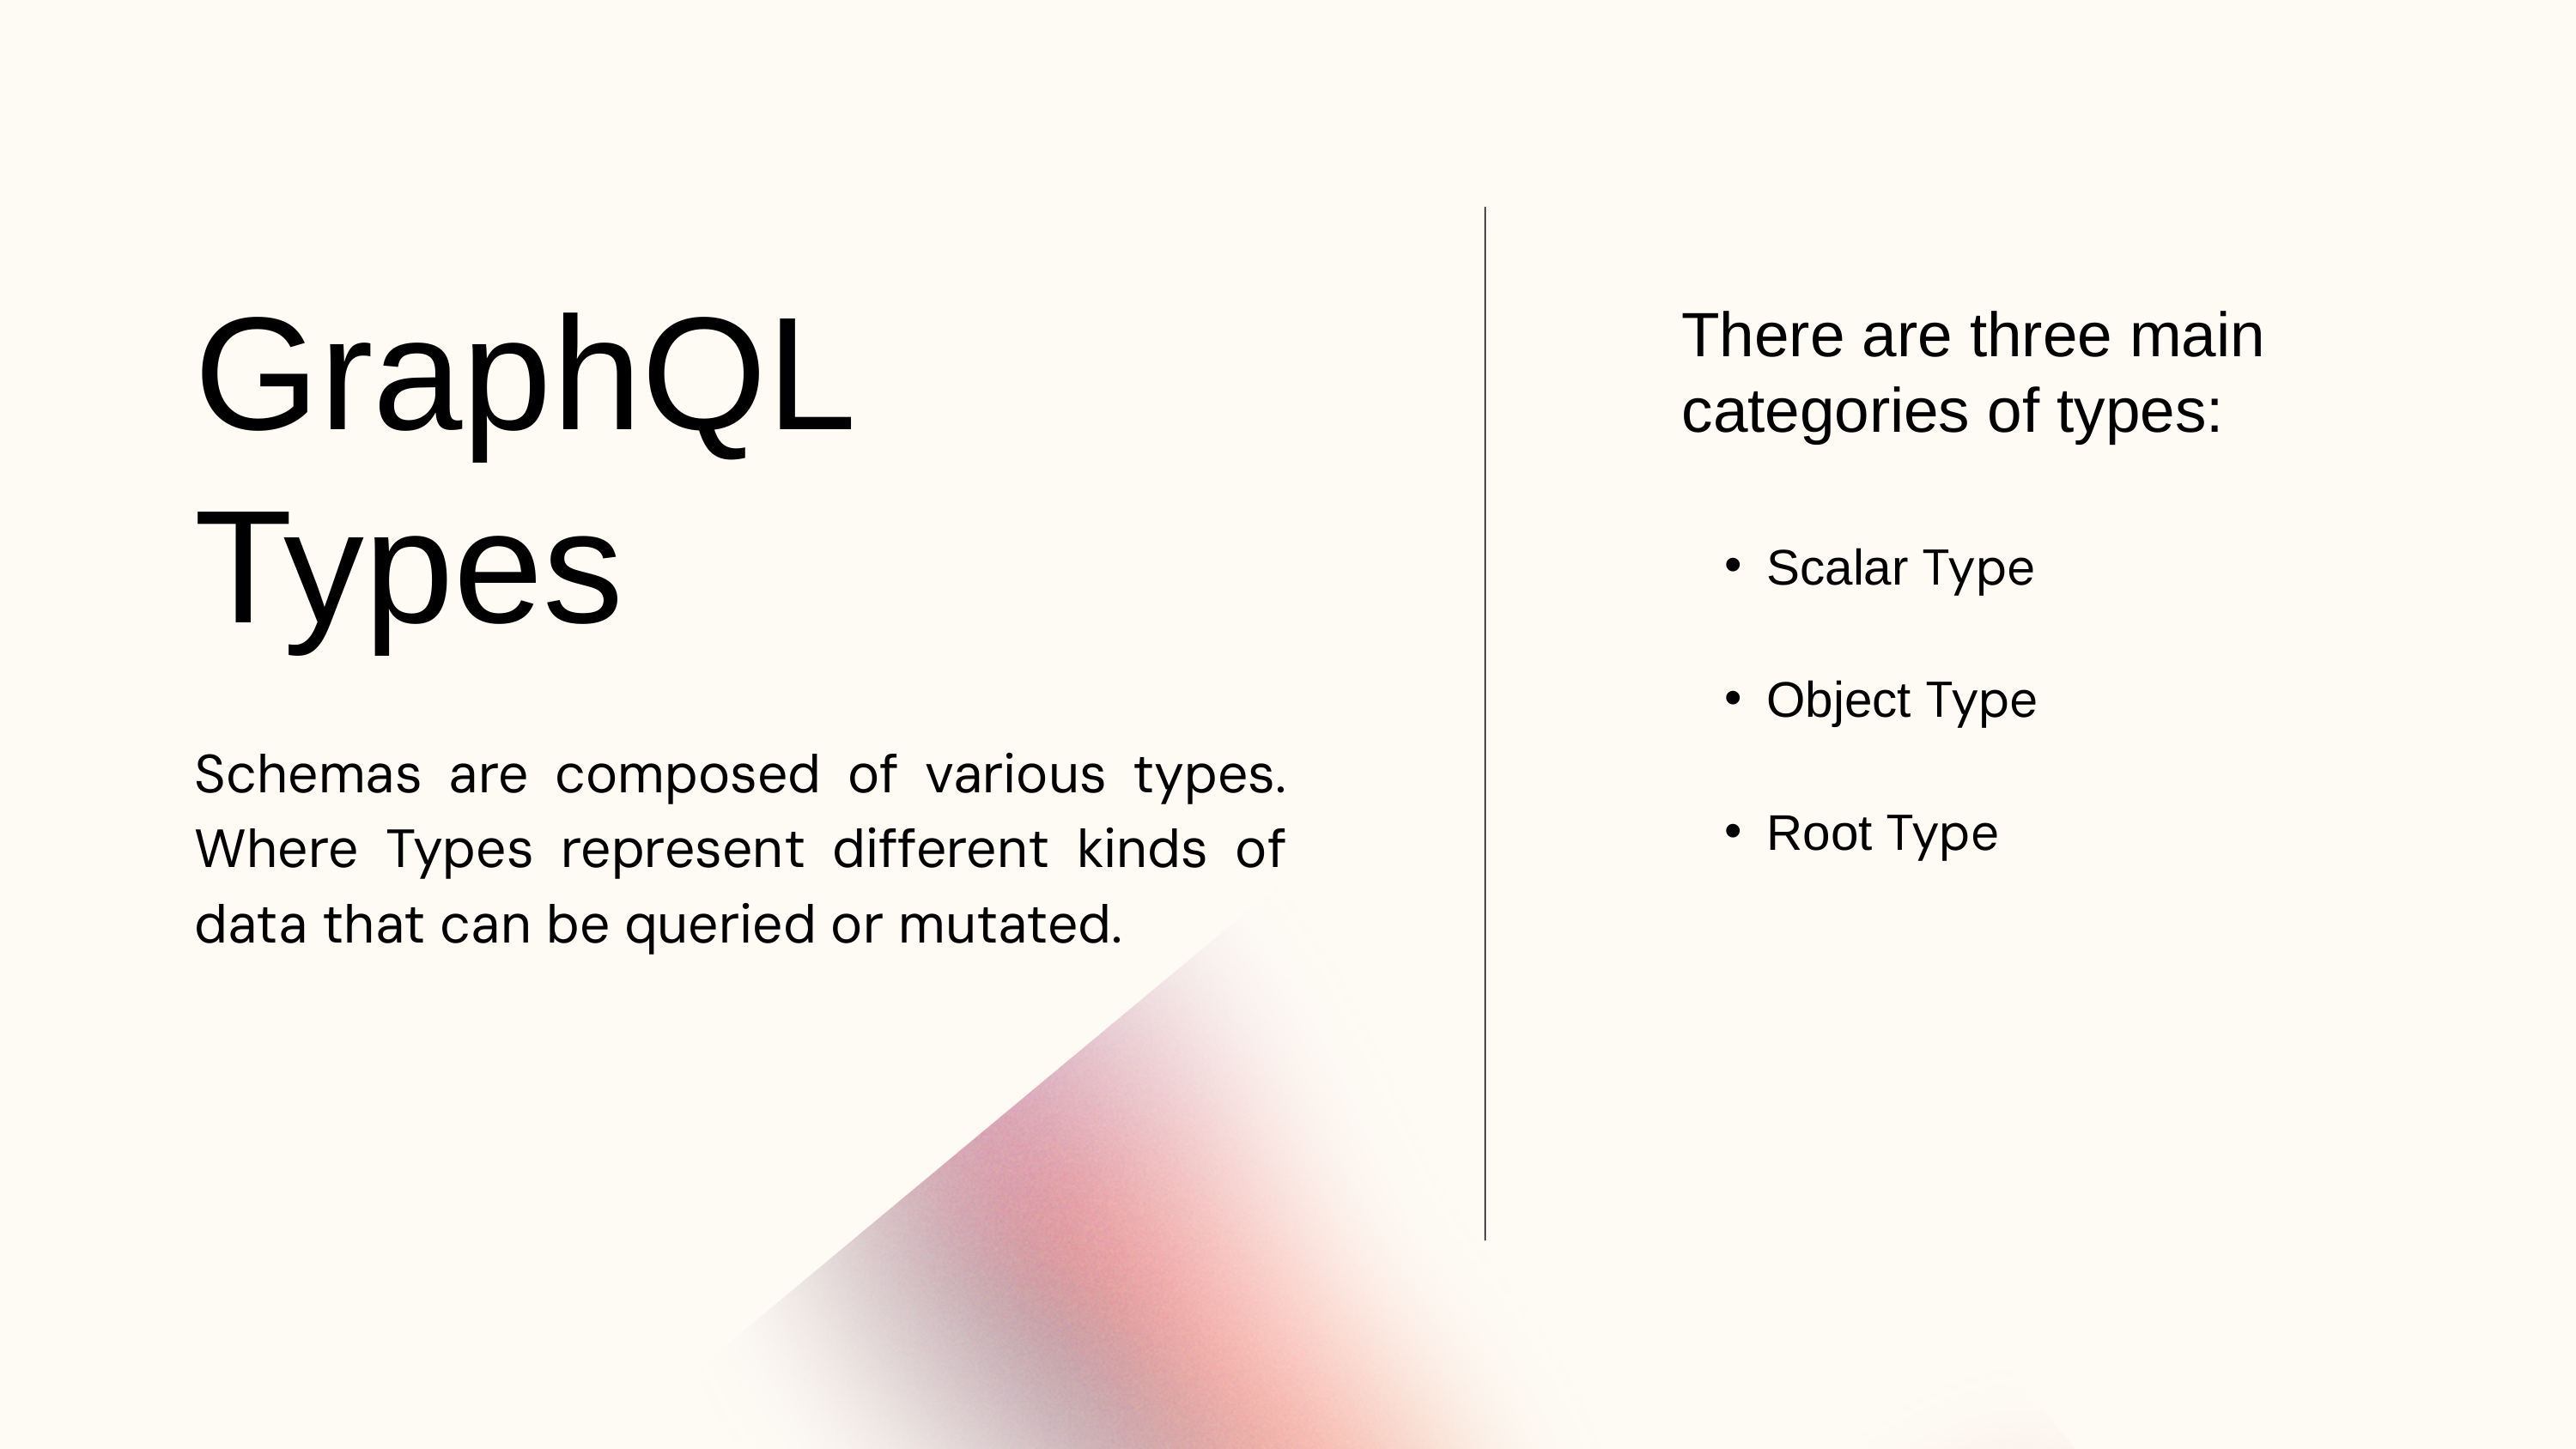

GraphQL
Types
Schemas are composed of various types. Where Types represent different kinds of data that can be queried or mutated.​
There are three main categories of types: ​
Scalar Type

Object Type

Root Type